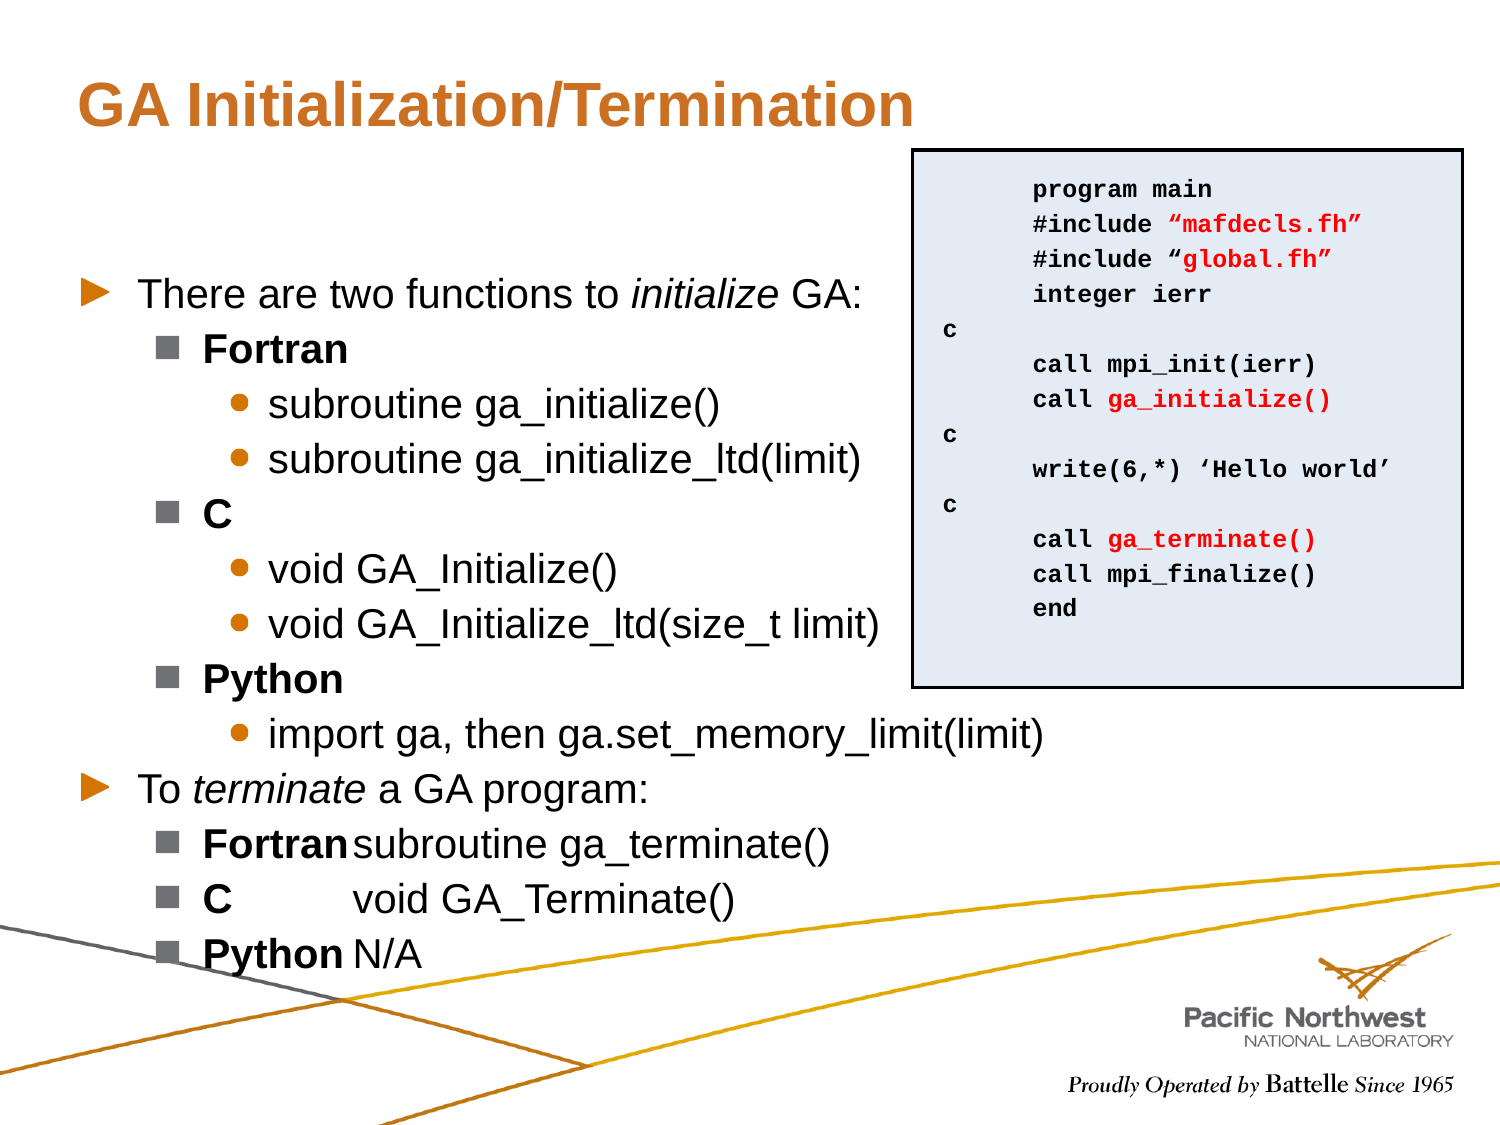

# GA Initialization/Termination
      program main
      #include “mafdecls.fh”
      #include “global.fh”
      integer ierr
c
      call mpi_init(ierr)
      call ga_initialize()
c
      write(6,*) ‘Hello world’
c
      call ga_terminate()
      call mpi_finalize()
      end
There are two functions to initialize GA:
Fortran
subroutine ga_initialize()
subroutine ga_initialize_ltd(limit)
C
void GA_Initialize()
void GA_Initialize_ltd(size_t limit)
Python
import ga, then ga.set_memory_limit(limit)
To terminate a GA program:
Fortran	subroutine ga_terminate()
C	void GA_Terminate()
Python	N/A